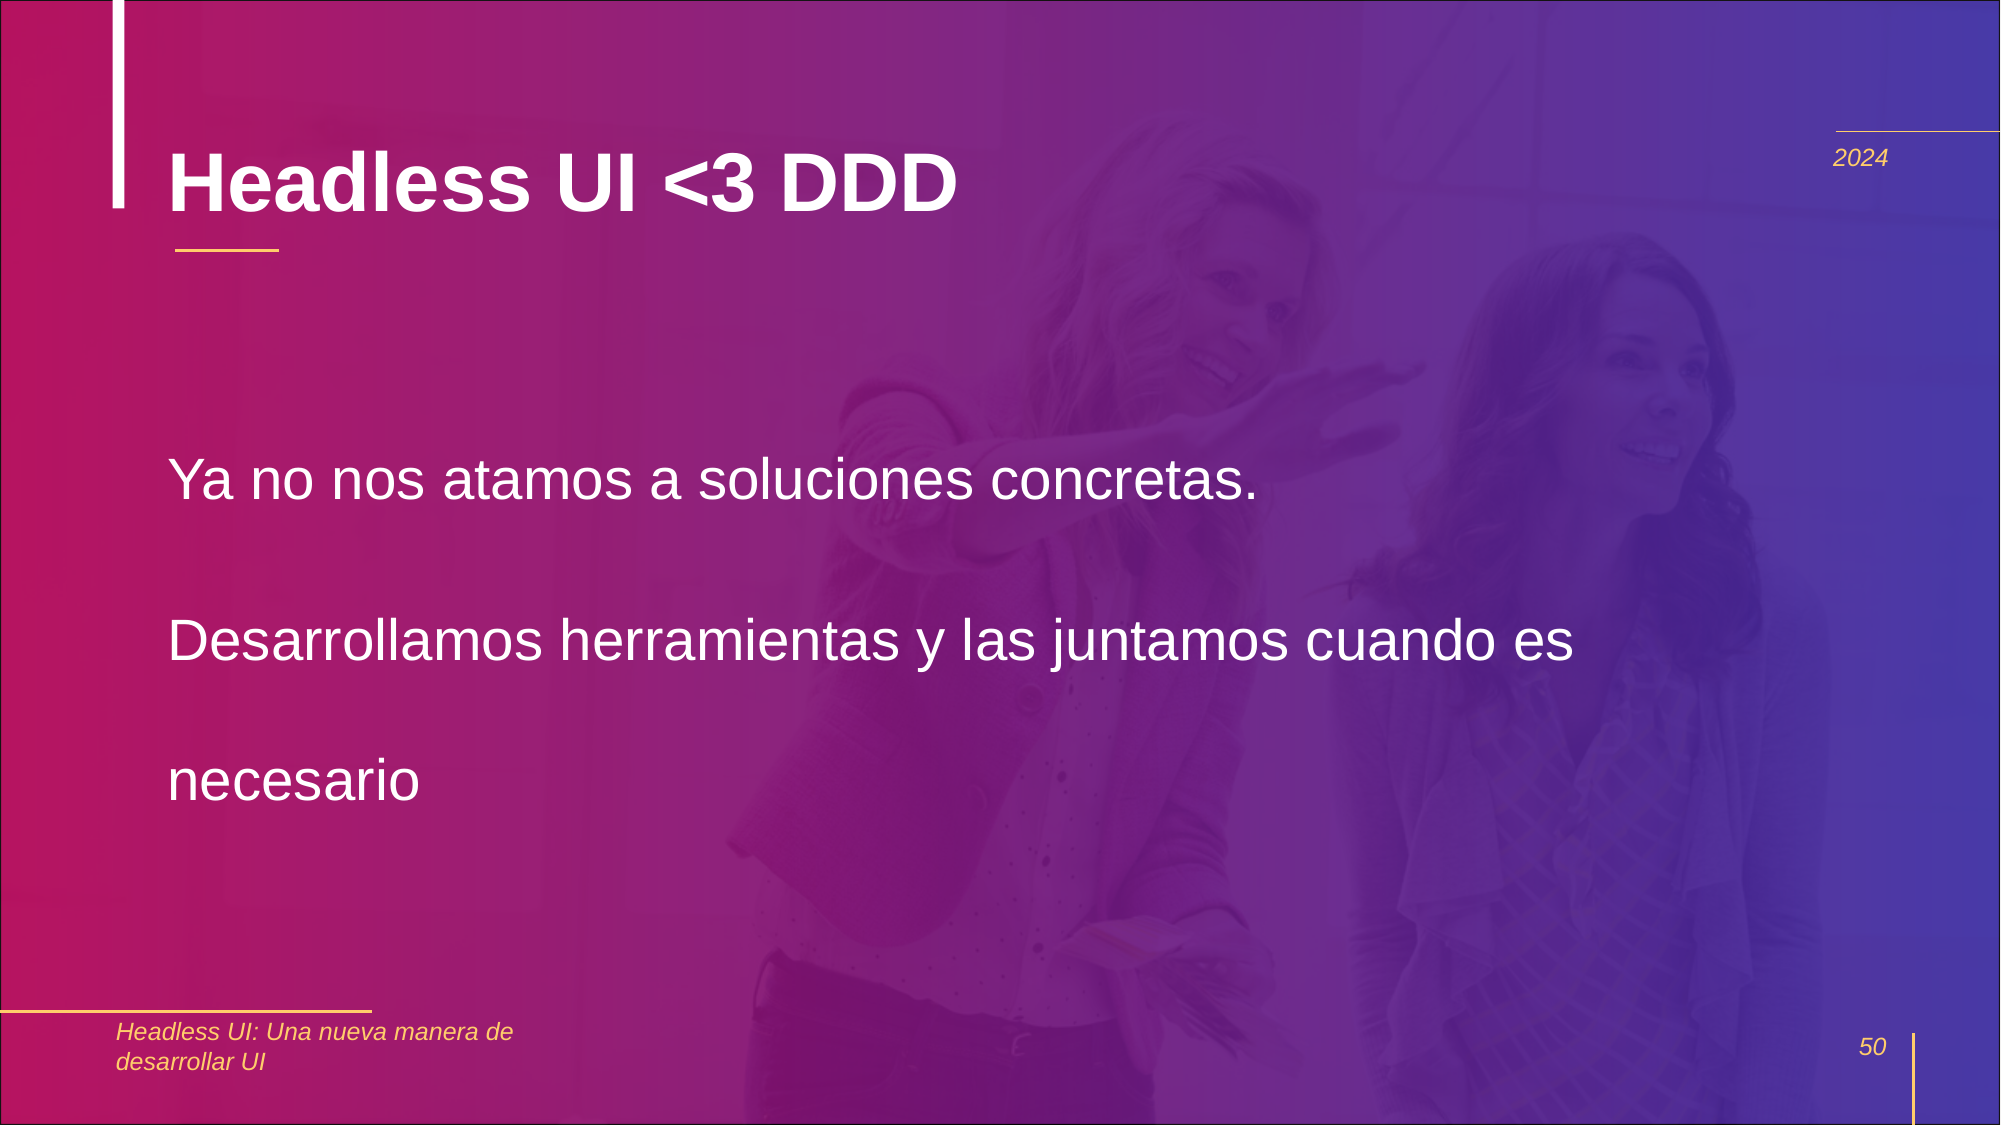

# Headless UI <3 DDD
2024
Ya no nos atamos a soluciones concretas.
Desarrollamos herramientas y las juntamos cuando es necesario
Headless UI: Una nueva manera de desarrollar UI
50